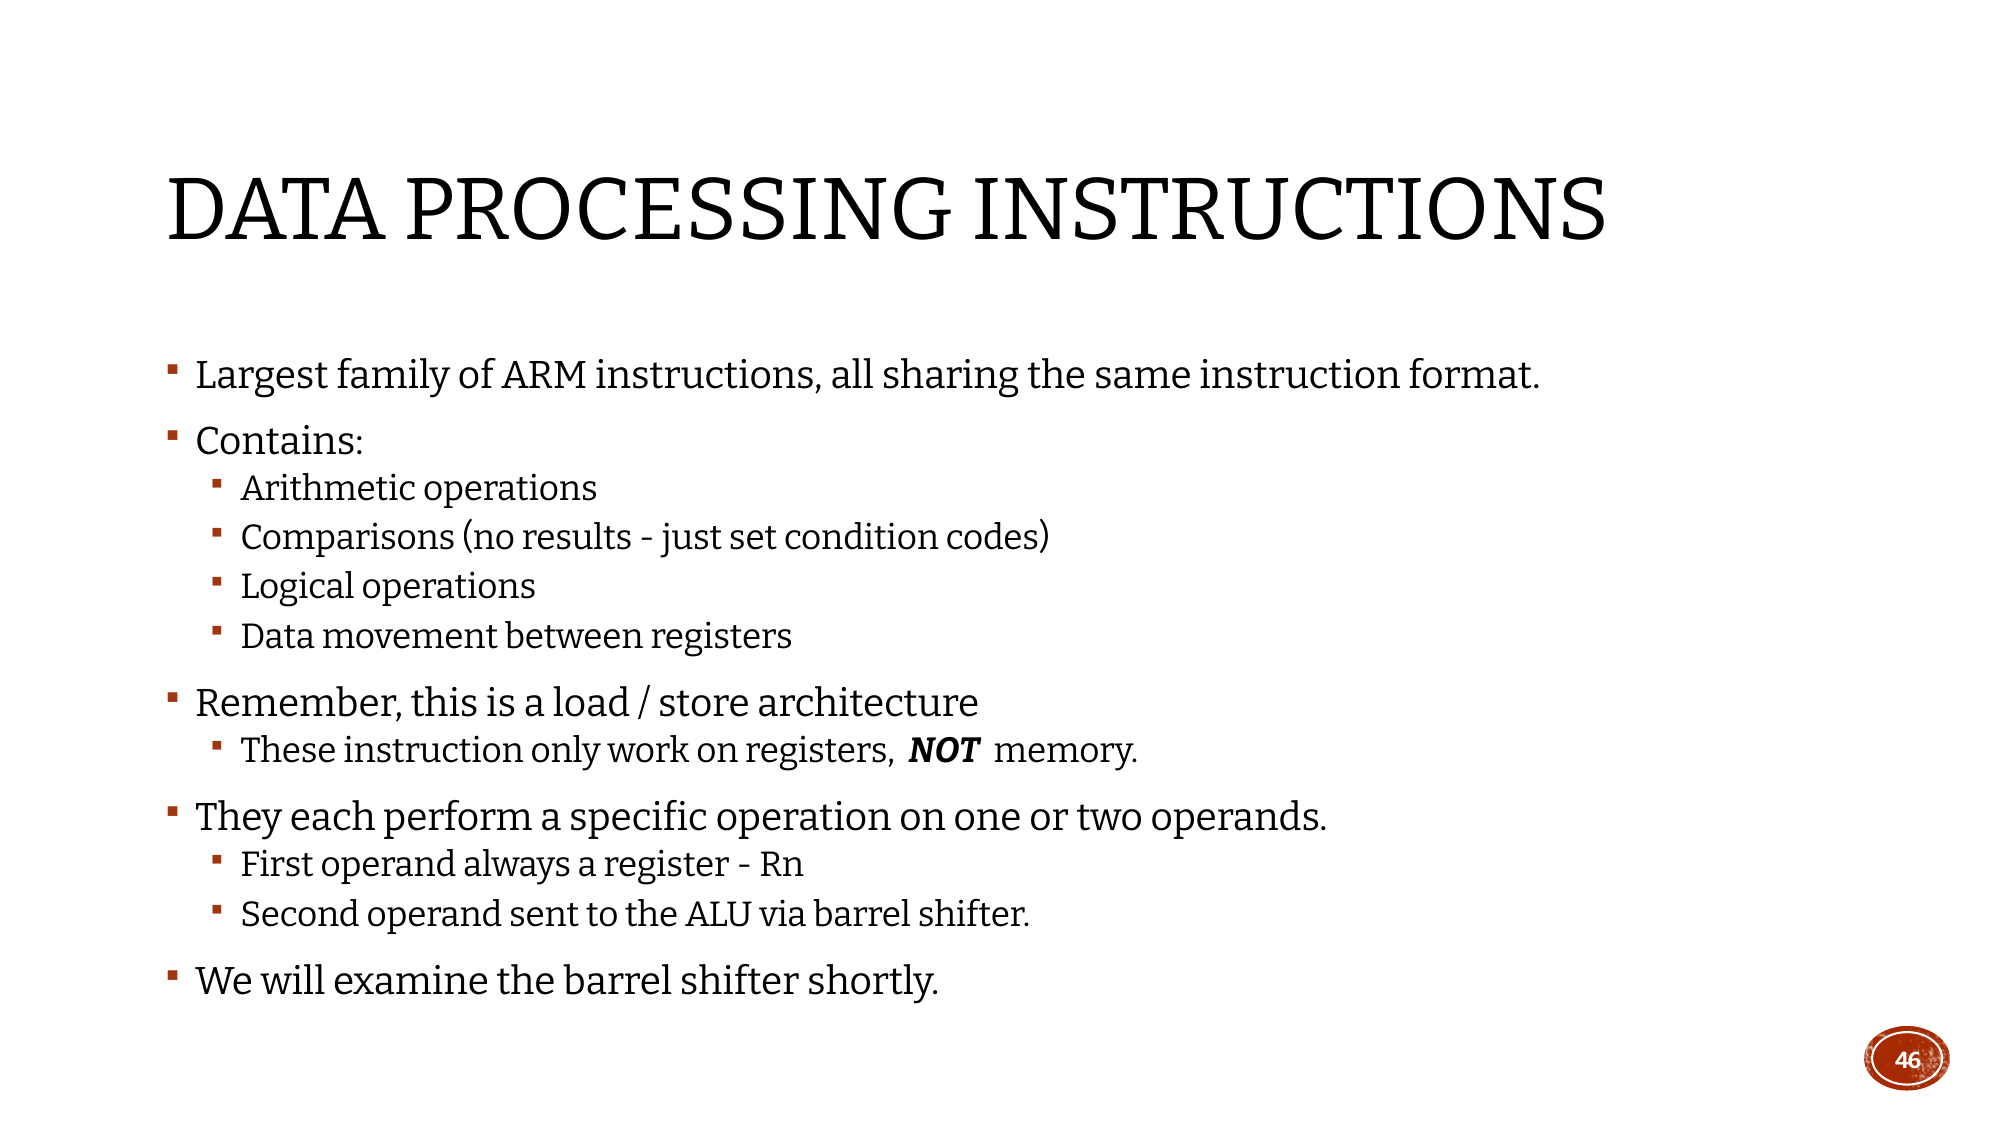

# Data processing Instructions
Largest family of ARM instructions, all sharing the same instruction format.
Contains:
Arithmetic operations
Comparisons (no results - just set condition codes)
Logical operations
Data movement between registers
Remember, this is a load / store architecture
These instruction only work on registers,  NOT  memory.
They each perform a specific operation on one or two operands.
First operand always a register - Rn
Second operand sent to the ALU via barrel shifter.
We will examine the barrel shifter shortly.

46